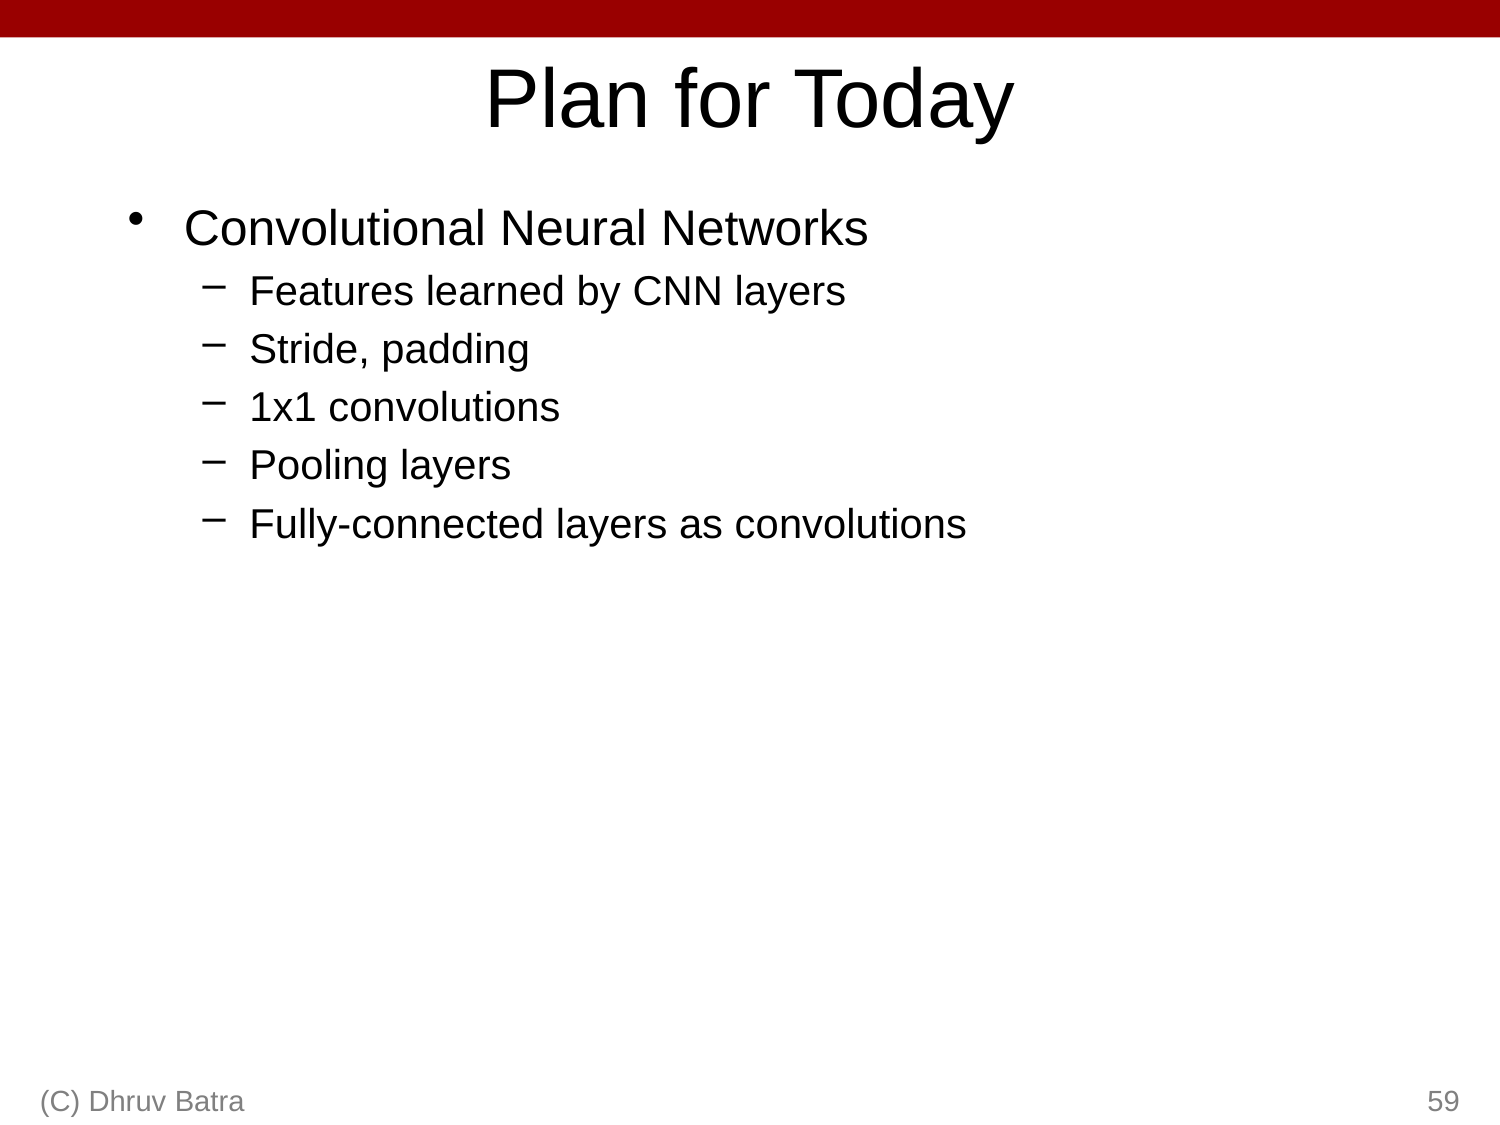

# Plan for Today
Convolutional Neural Networks
Features learned by CNN layers
Stride, padding
1x1 convolutions
Pooling layers
Fully-connected layers as convolutions

(C) Dhruv Batra
59